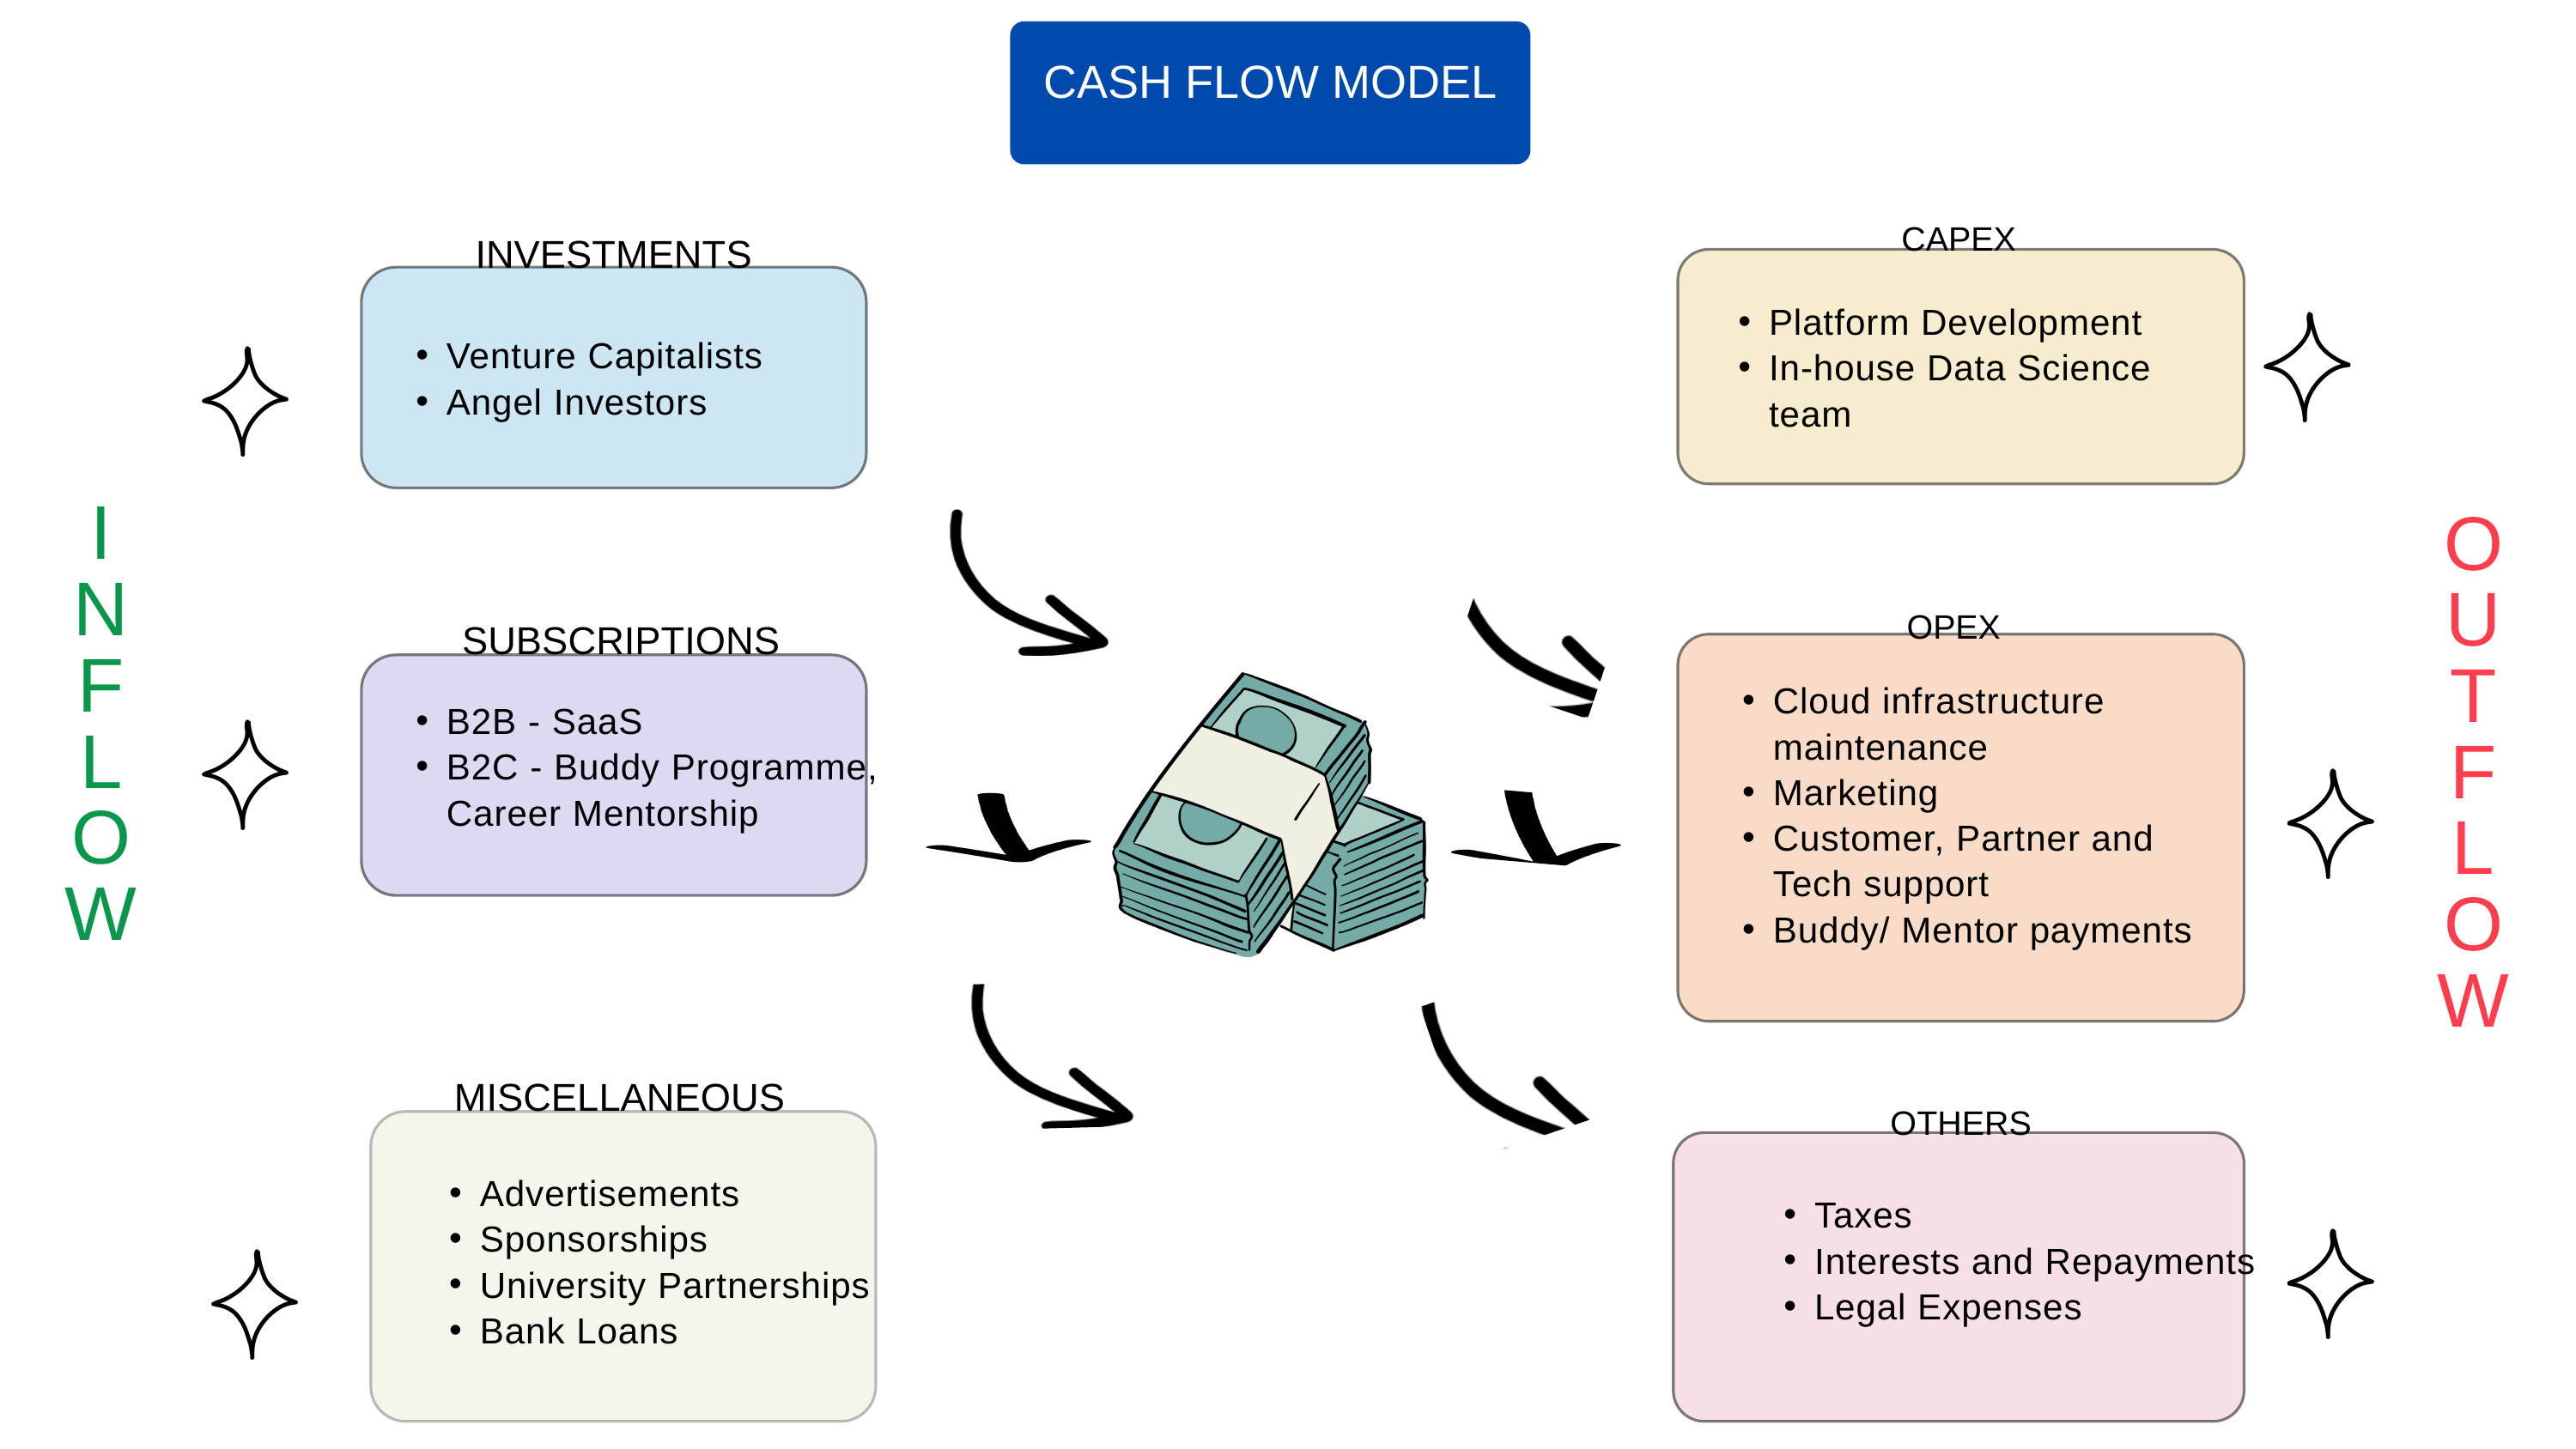

CASH FLOW MODEL
CAPEX
INVESTMENTS

Platform Development
In-house Data Science team

Venture Capitalists
Angel Investors

I
N
F
L
O
W

O
U
T
F
L
O
W

OPEX
SUBSCRIPTIONS

Cloud infrastructure maintenance
Marketing
Customer, Partner and Tech support
Buddy/ Mentor payments
B2B - SaaS
B2C - Buddy Programme, Career Mentorship

MISCELLANEOUS
OTHERS

Advertisements
Sponsorships
University Partnerships
Bank Loans
Taxes
Interests and Repayments
Legal Expenses